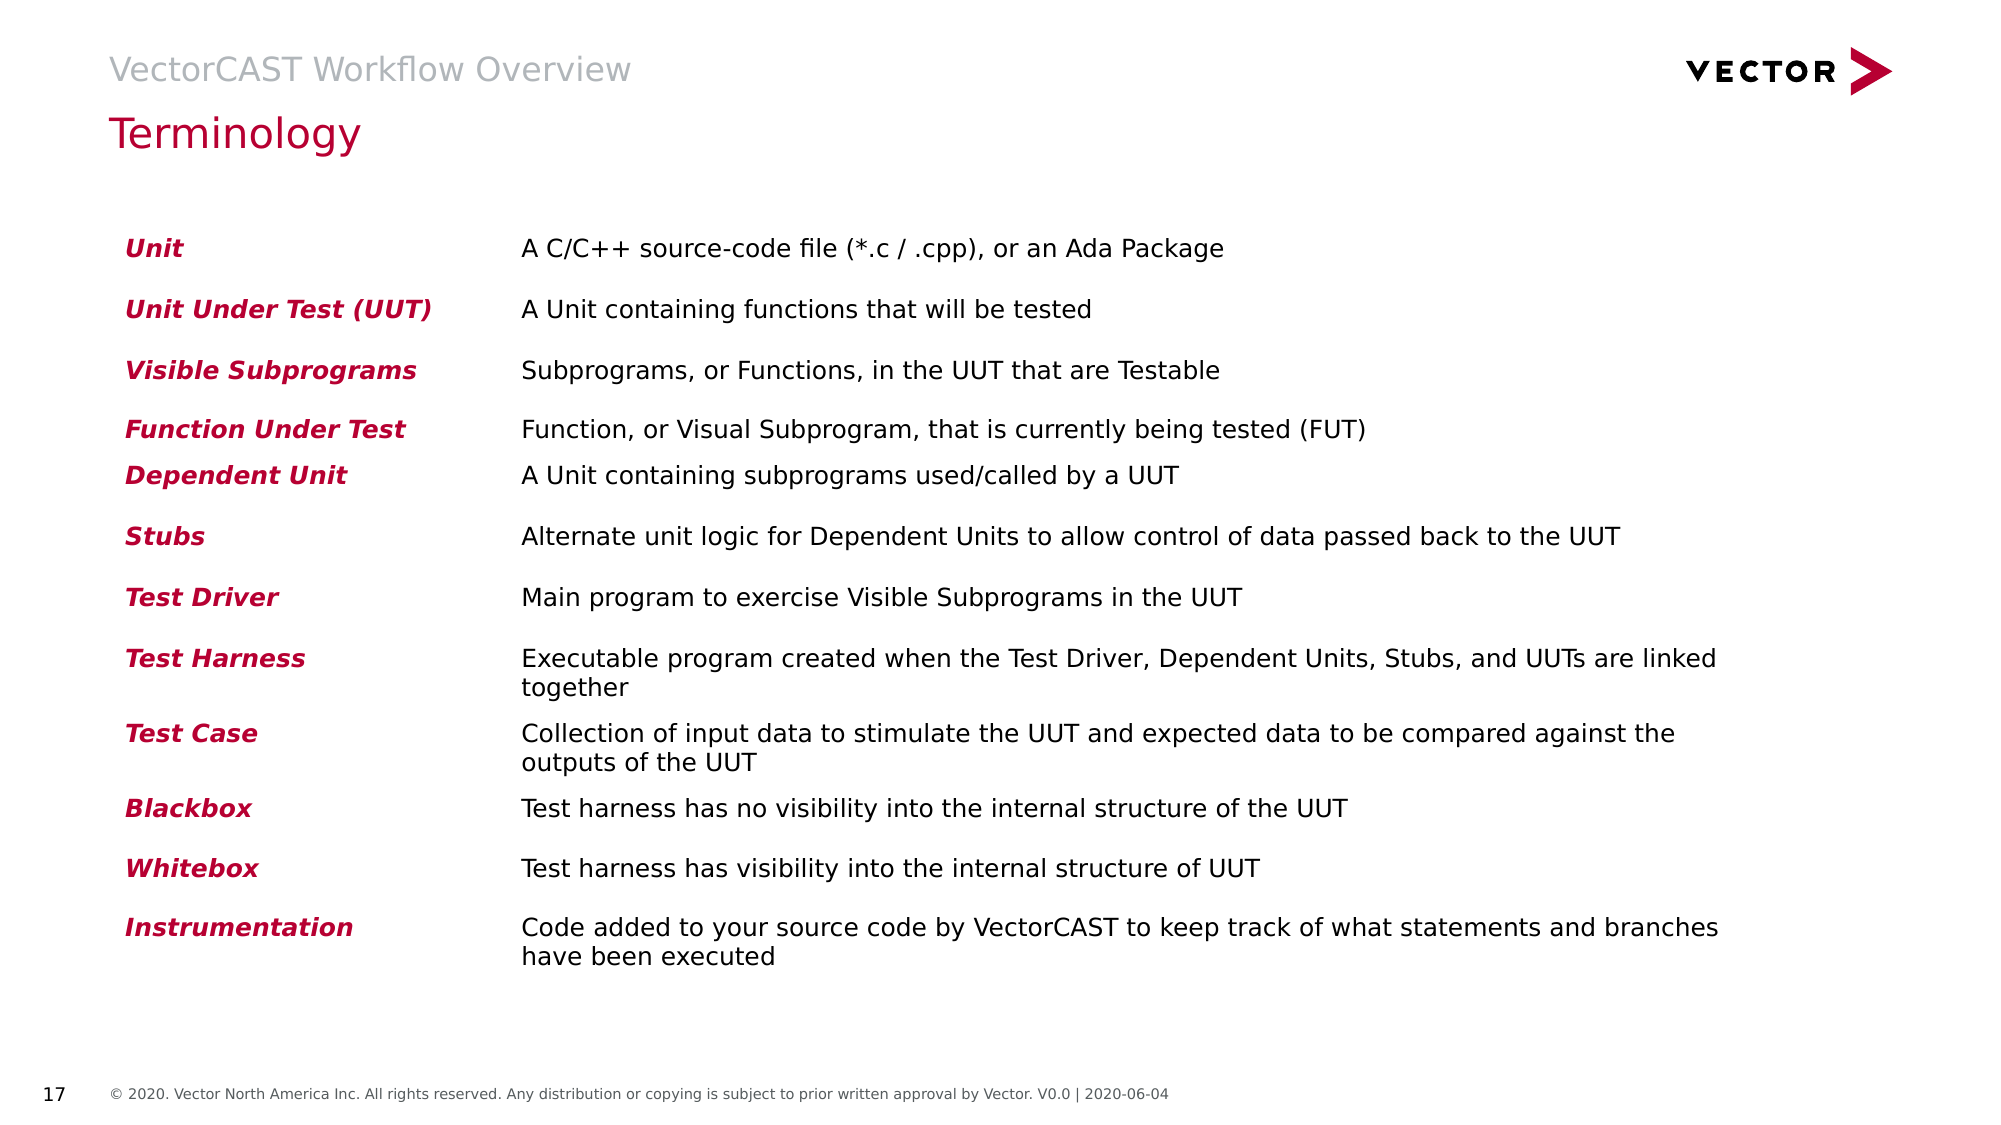

# VectorCAST Workflow Overview
Terminology
| Unit | A C/C++ source-code file (\*.c / .cpp), or an Ada Package |
| --- | --- |
| Unit Under Test (UUT) | A Unit containing functions that will be tested |
| Visible Subprograms Function Under Test | Subprograms, or Functions, in the UUT that are Testable Function, or Visual Subprogram, that is currently being tested (FUT) |
| Dependent Unit | A Unit containing subprograms used/called by a UUT |
| Stubs | Alternate unit logic for Dependent Units to allow control of data passed back to the UUT |
| Test Driver | Main program to exercise Visible Subprograms in the UUT |
| Test Harness | Executable program created when the Test Driver, Dependent Units, Stubs, and UUTs are linked together |
| Test Case | Collection of input data to stimulate the UUT and expected data to be compared against the outputs of the UUT |
| Blackbox | Test harness has no visibility into the internal structure of the UUT |
| Whitebox Instrumentation | Test harness has visibility into the internal structure of UUT Code added to your source code by VectorCAST to keep track of what statements and branches have been executed |